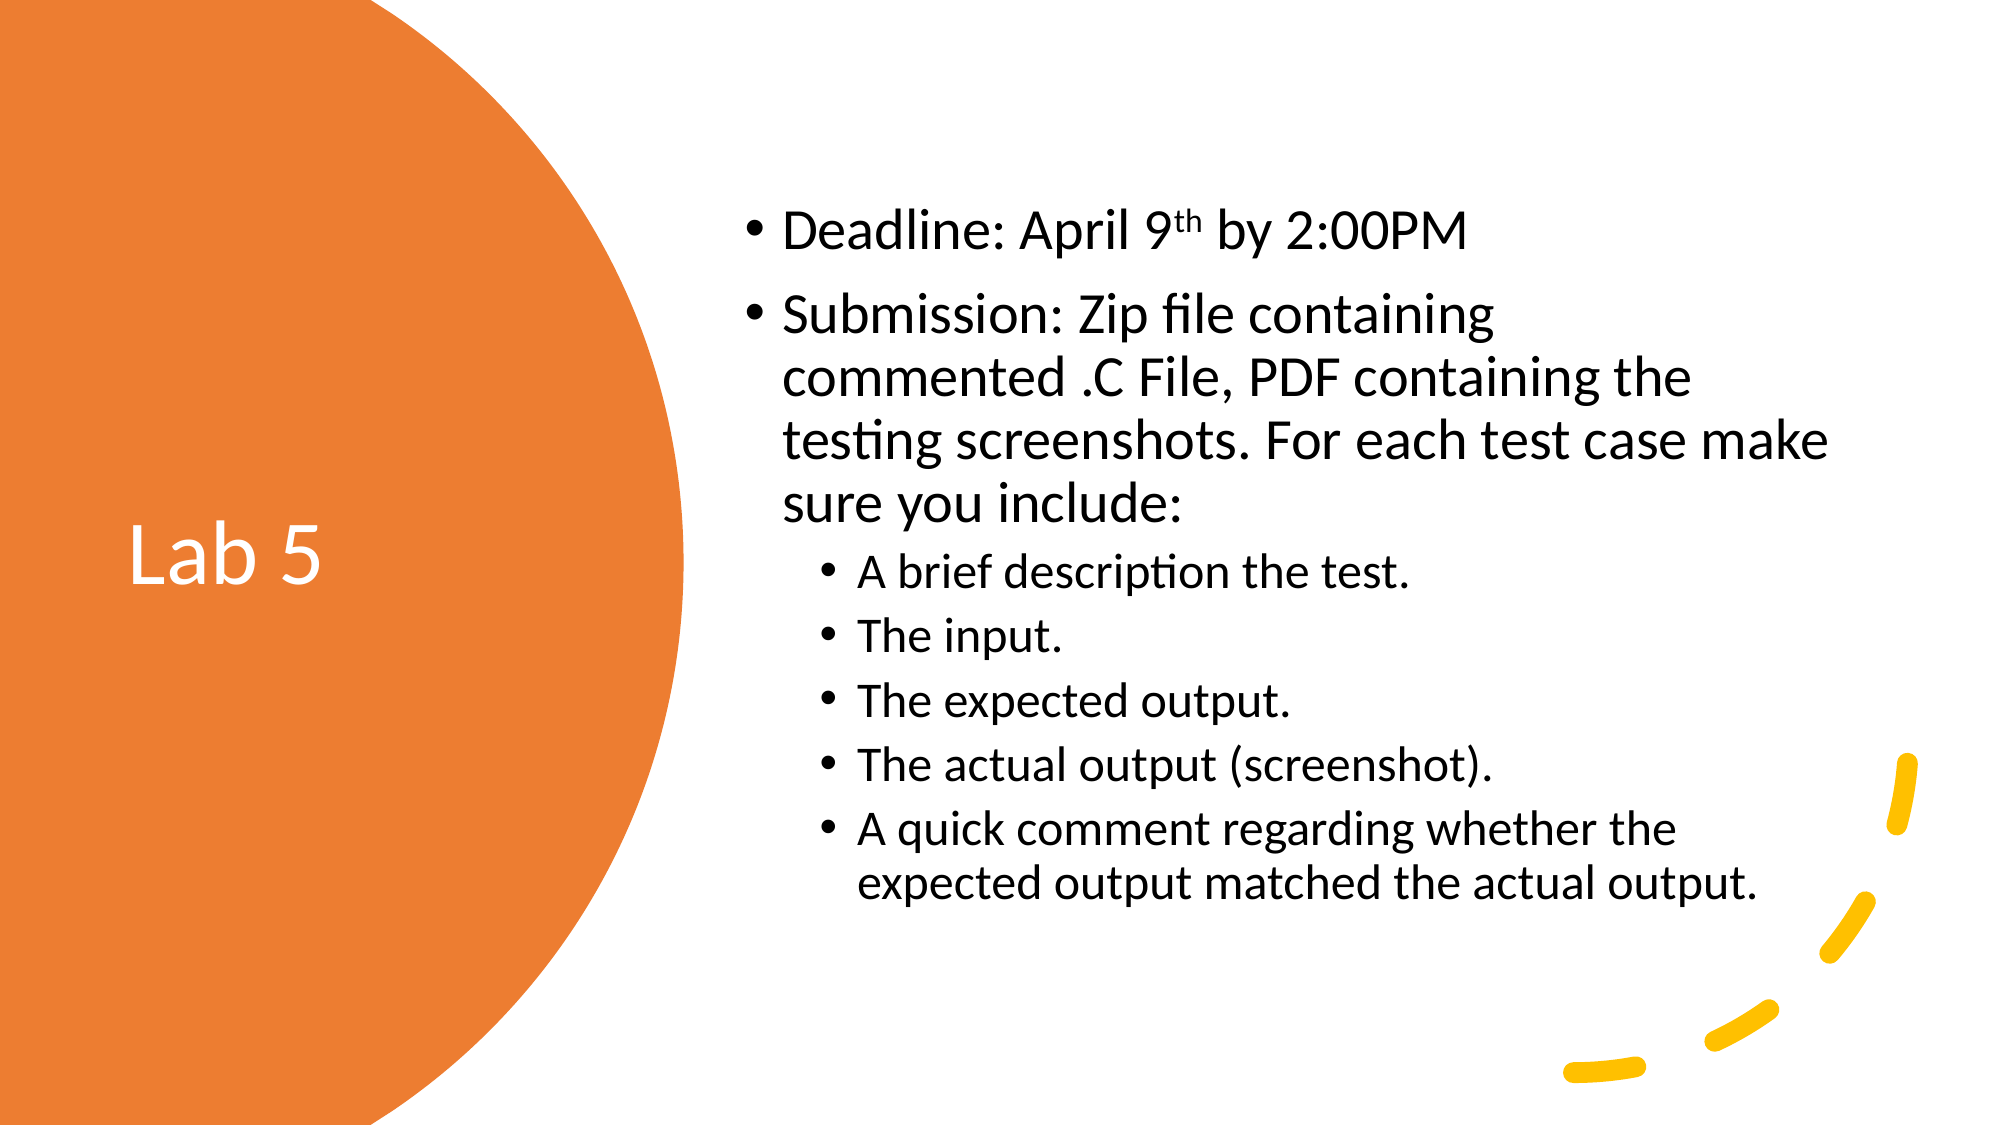

Deadline: April 9th by 2:00PM
Submission: Zip file containing commented .C File, PDF containing the testing screenshots. For each test case make sure you include:
A brief description the test.
The input.
The expected output.
The actual output (screenshot).
A quick comment regarding whether the expected output matched the actual output.
# Lab 5